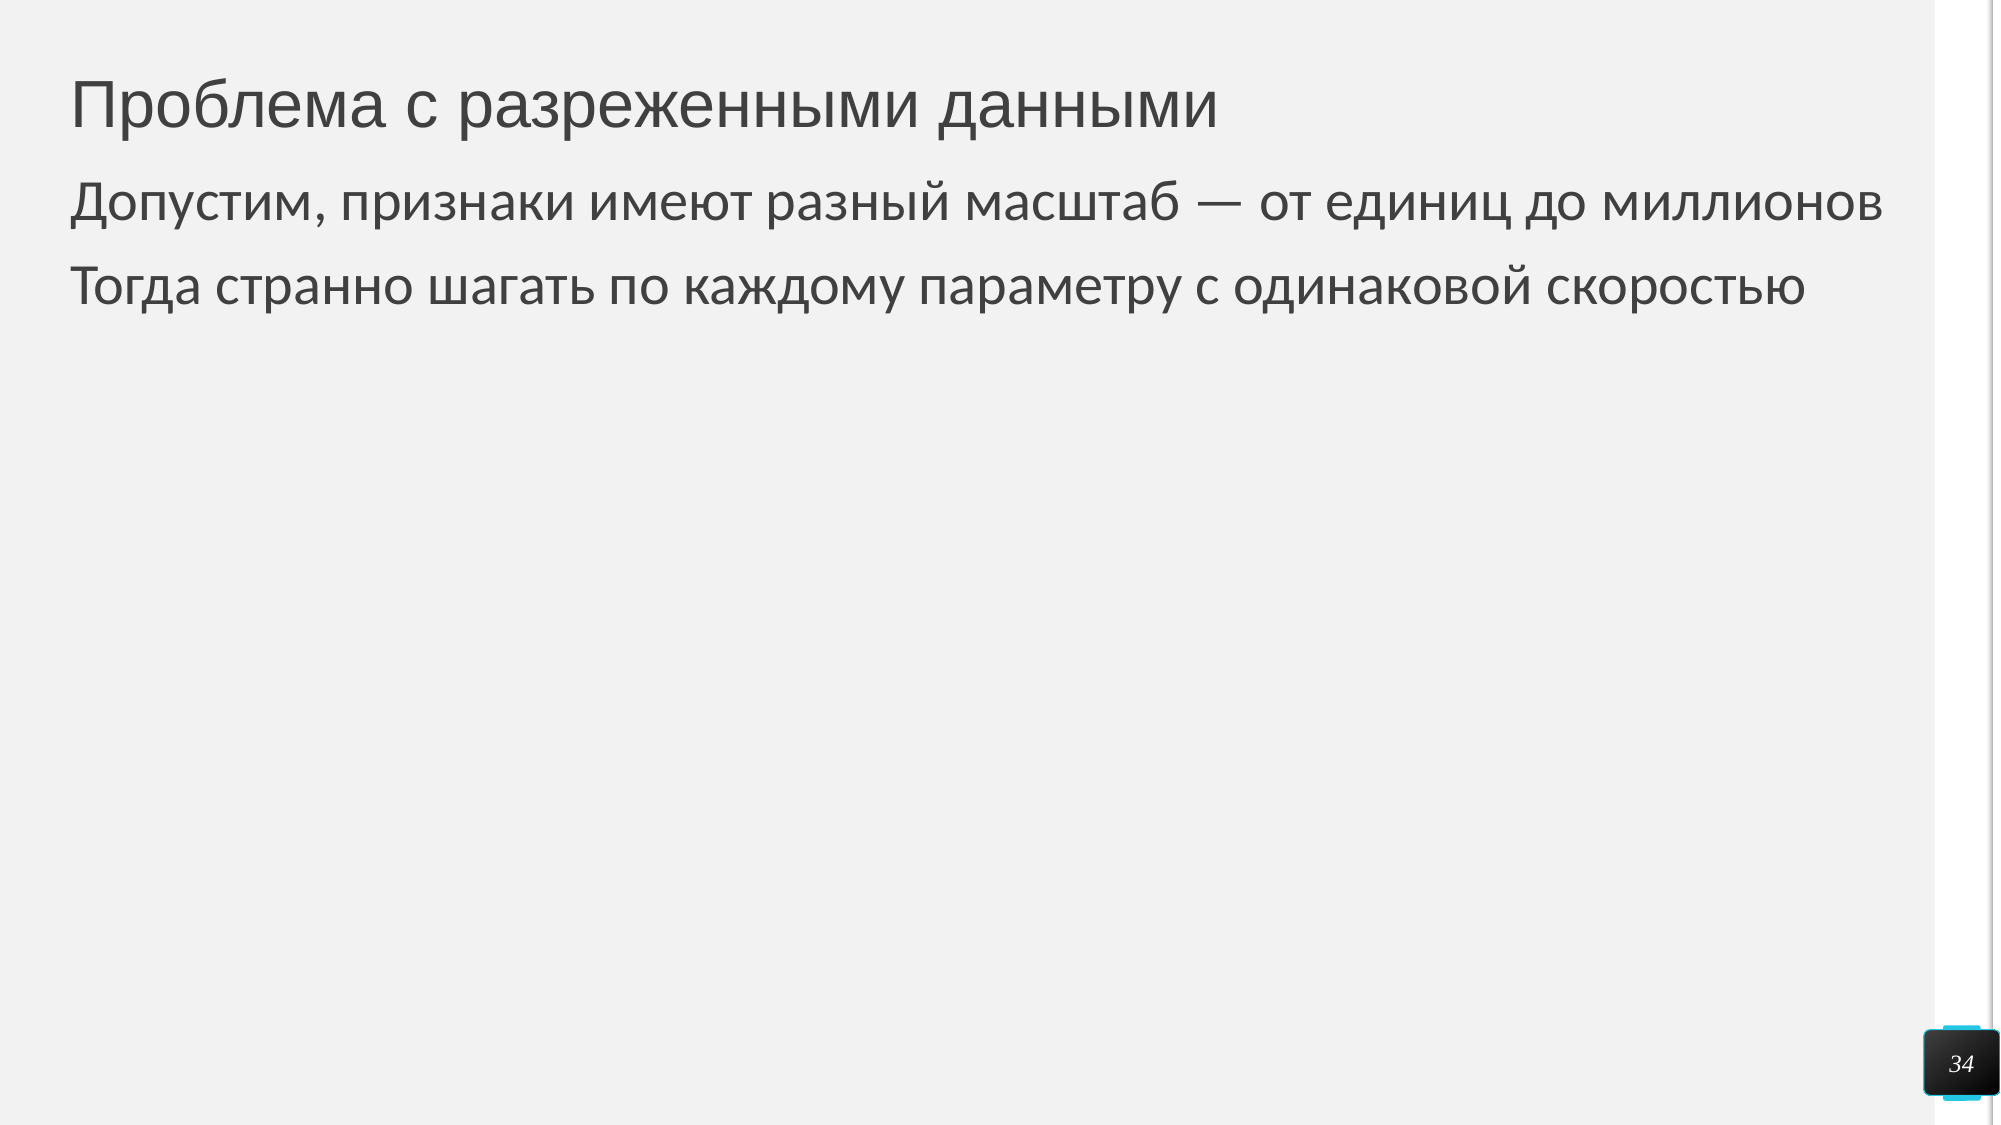

# Проблема с разреженными данными
Допустим, признаки имеют разный масштаб — от единиц до миллионов
Тогда странно шагать по каждому параметру с одинаковой скоростью
34